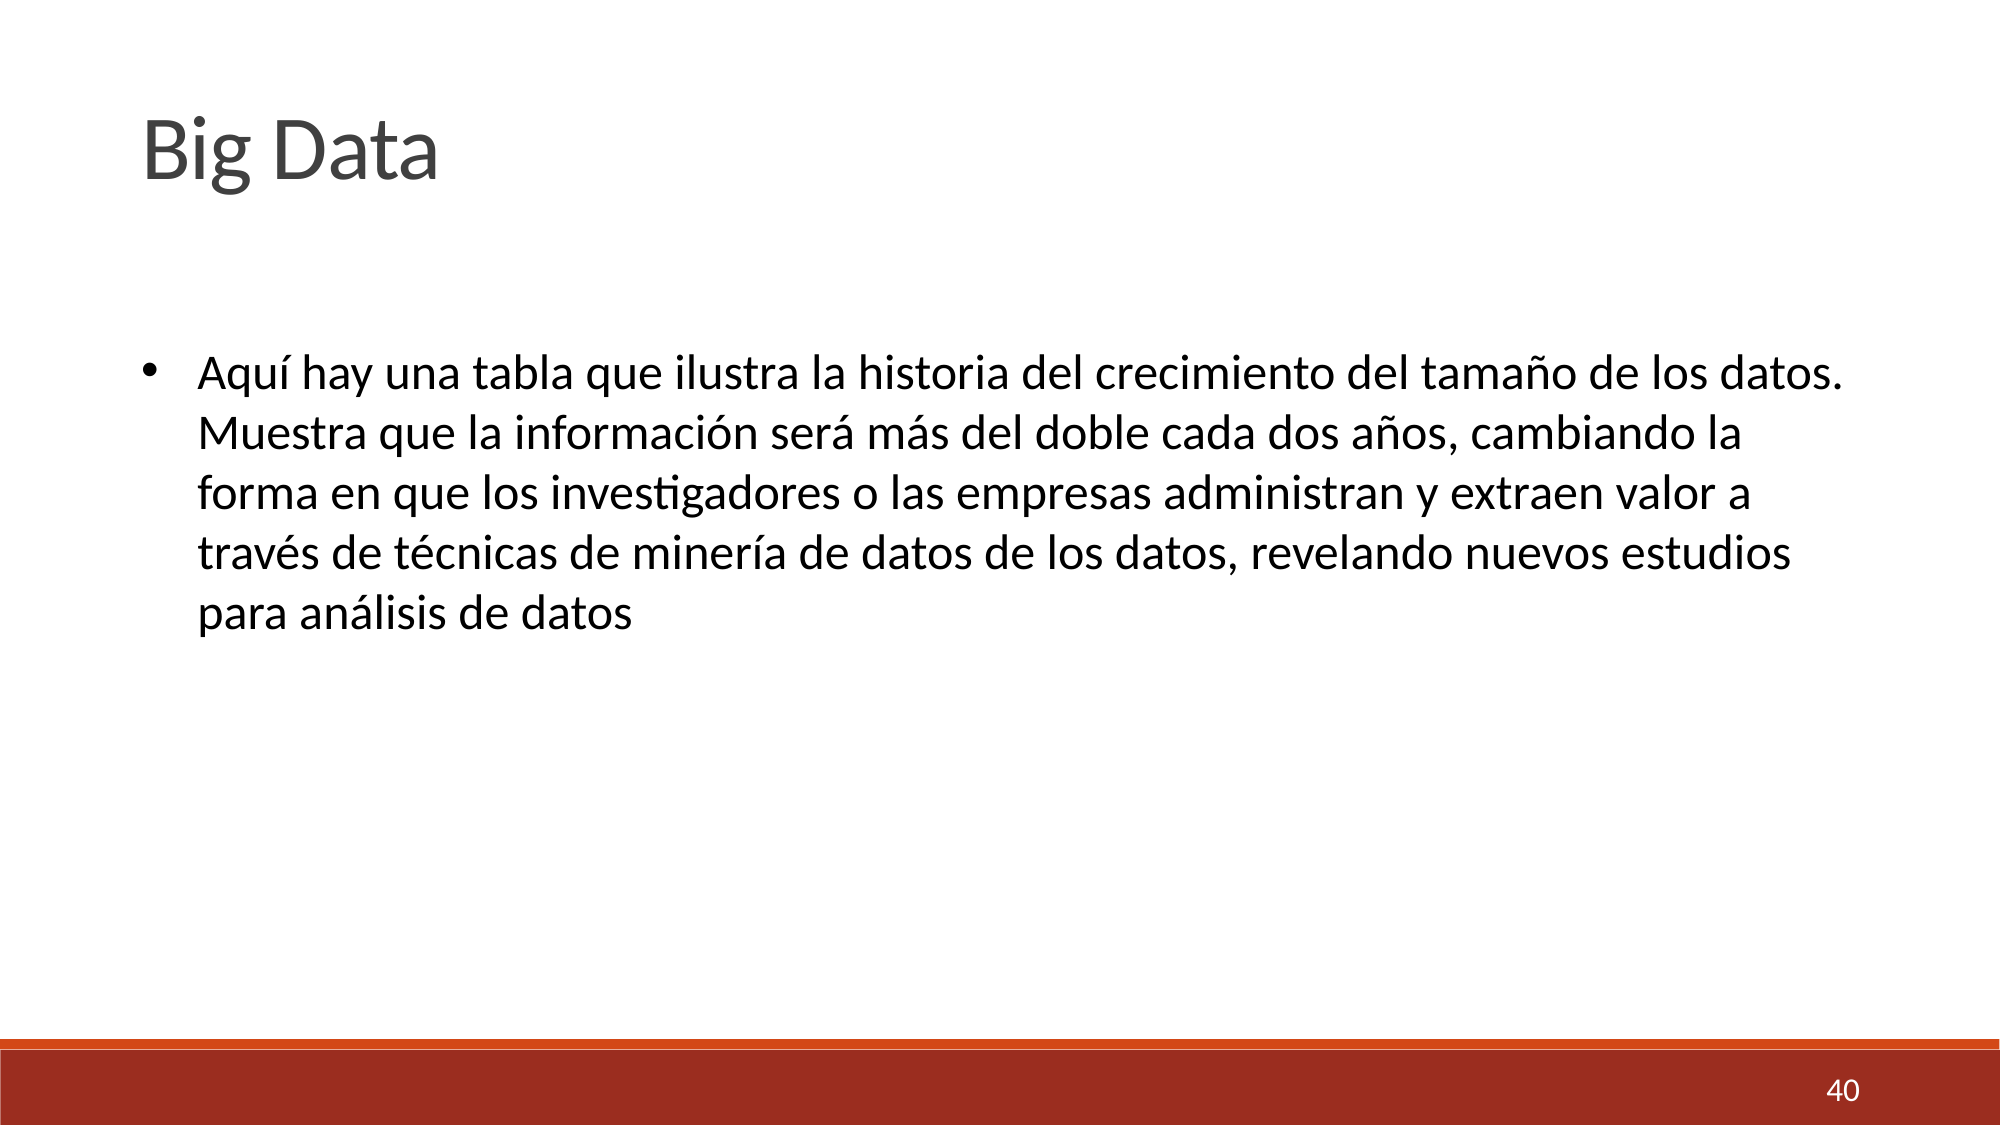

Big Data
Aquí hay una tabla que ilustra la historia del crecimiento del tamaño de los datos. Muestra que la información será más del doble cada dos años, cambiando la forma en que los investigadores o las empresas administran y extraen valor a través de técnicas de minería de datos de los datos, revelando nuevos estudios para análisis de datos
40